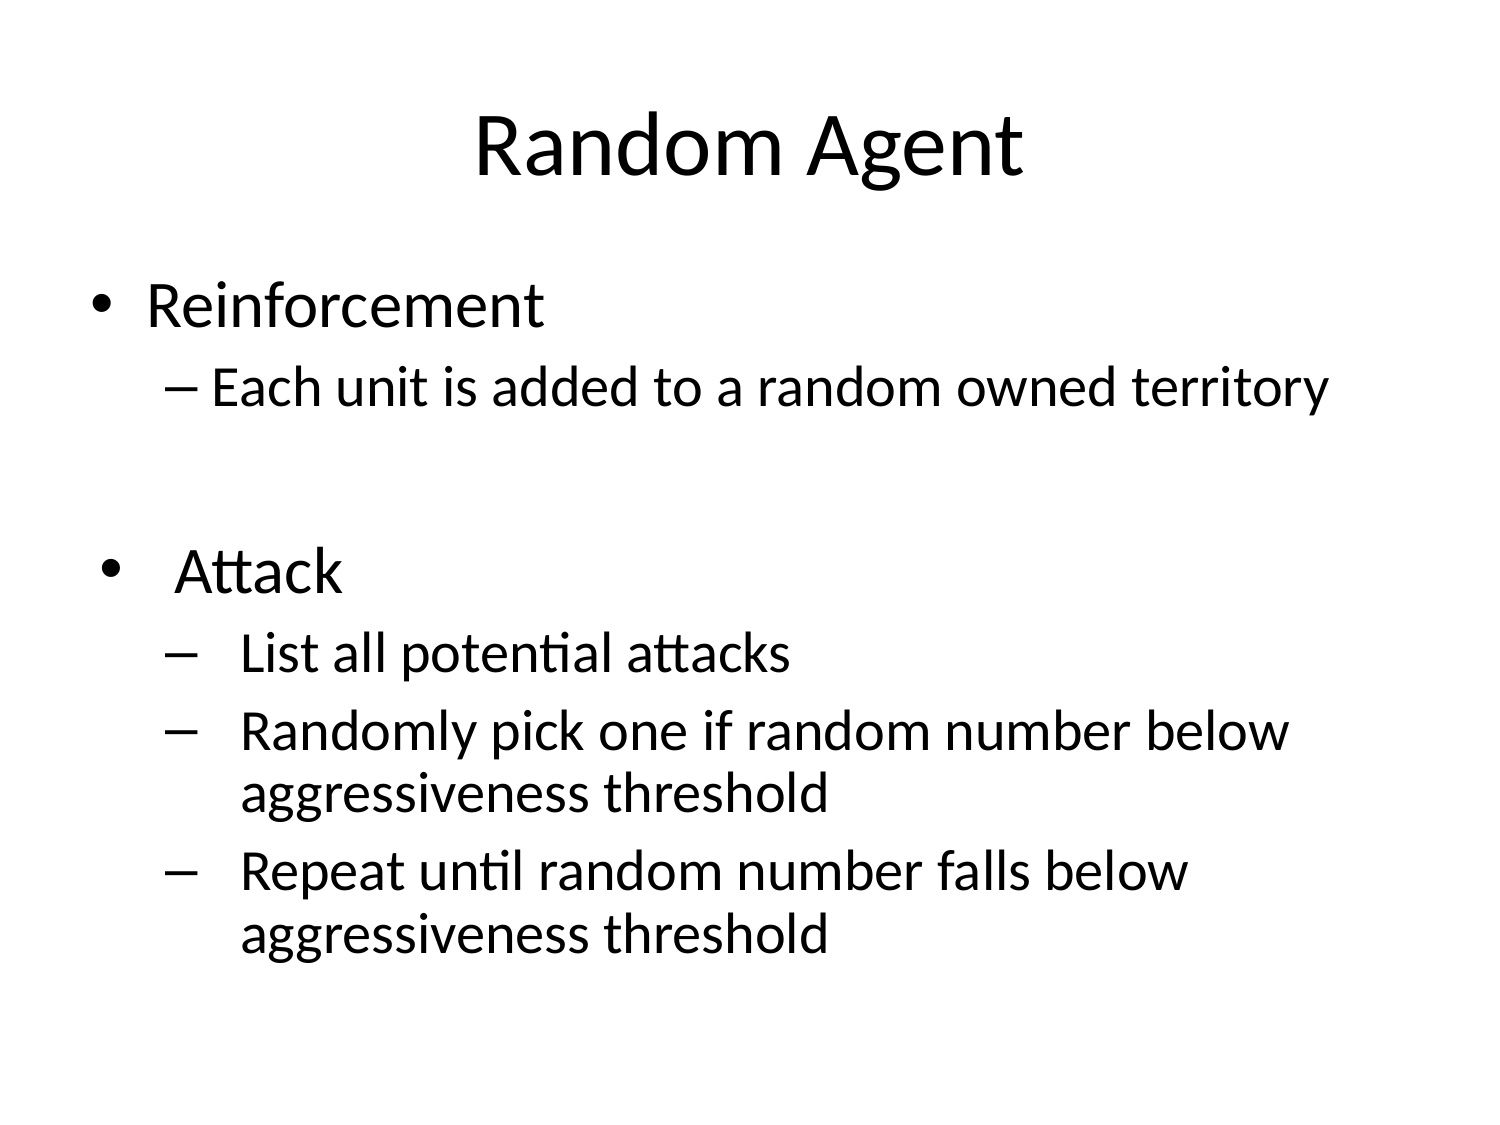

# Random Agent
Reinforcement
Each unit is added to a random owned territory

Attack
List all potential attacks
Randomly pick one if random number below aggressiveness threshold
Repeat until random number falls below aggressiveness threshold